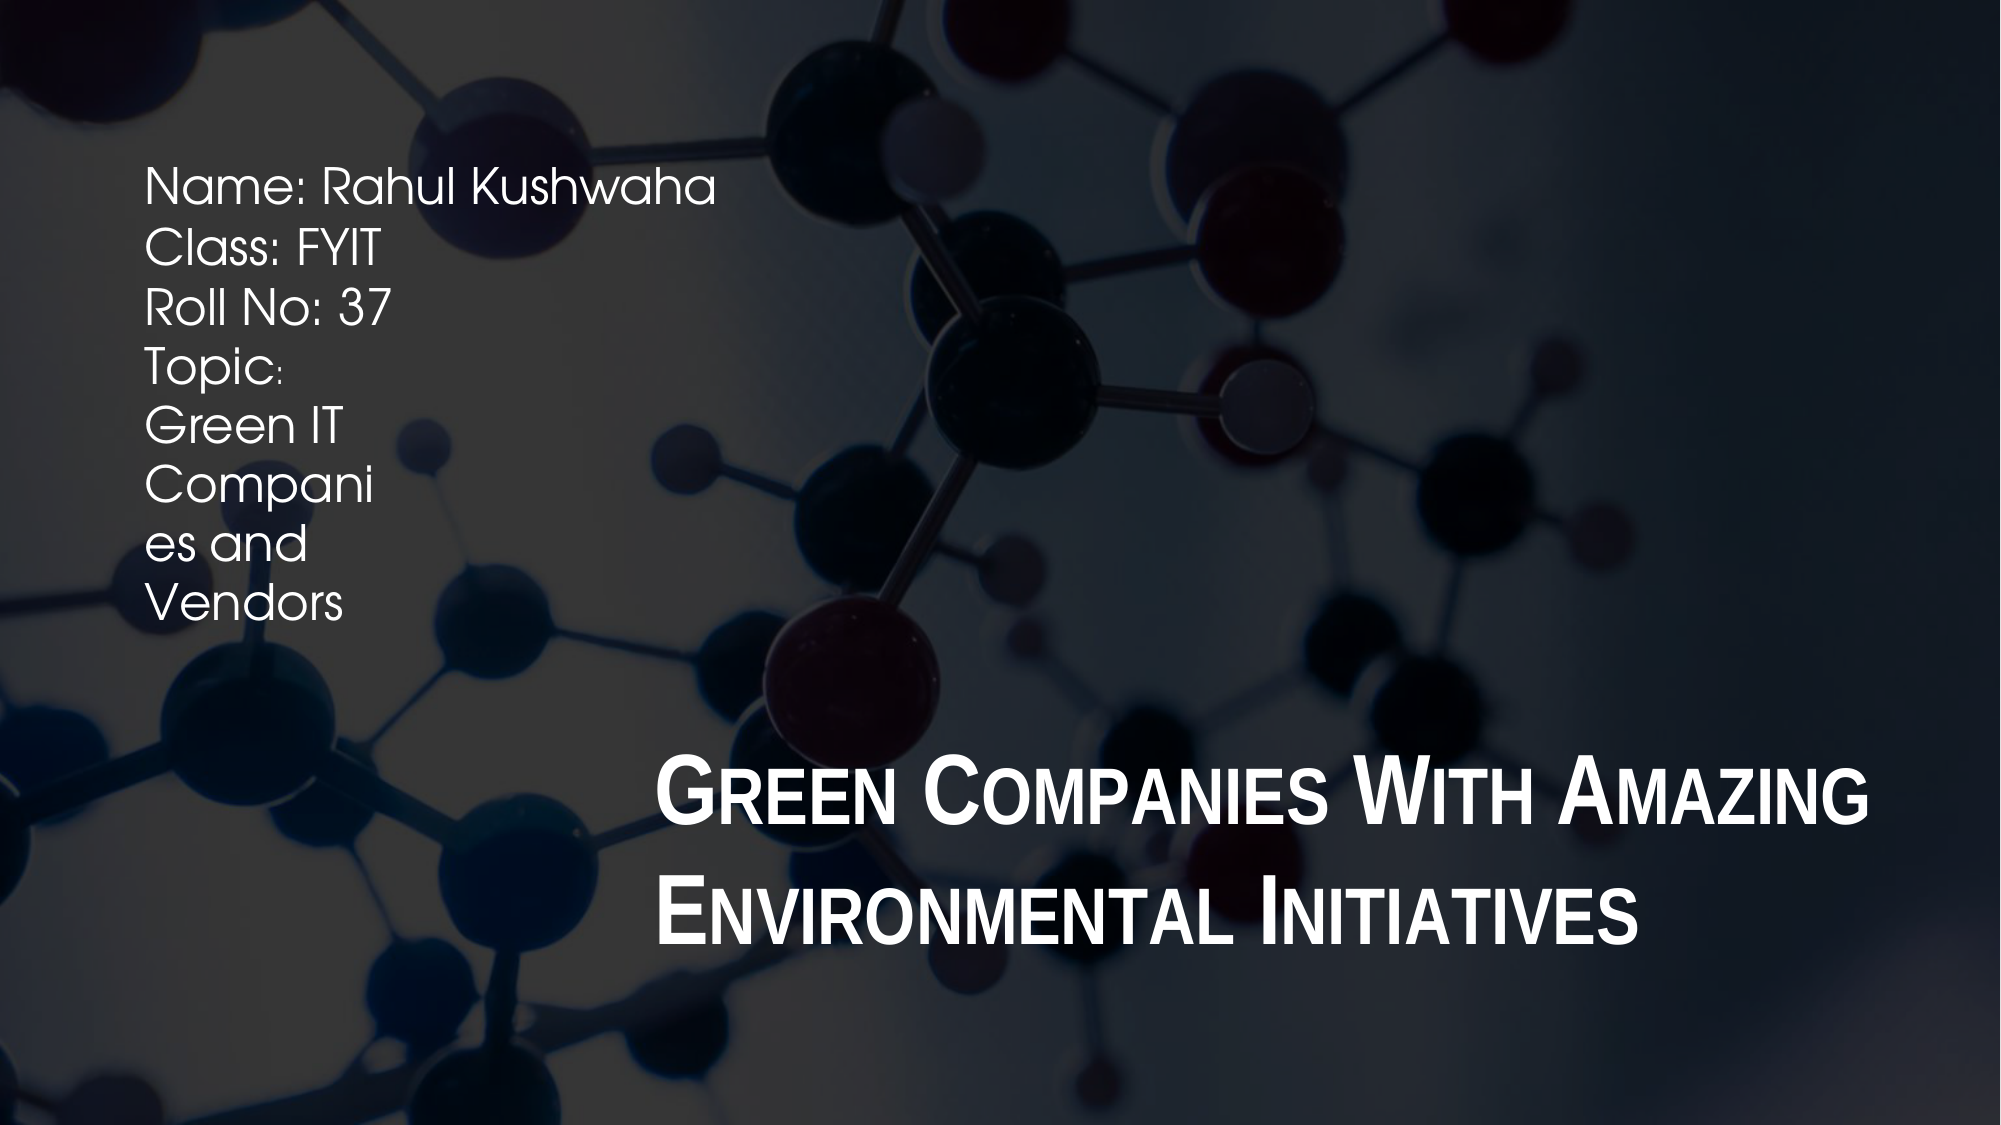

Name: Rahul Kushwaha
Class: FYIT Roll No: 37
Topic: Green IT Companies and Vendors
GREEN COMPANIES WITH AMAZING ENVIRONMENTAL INITIATIVES